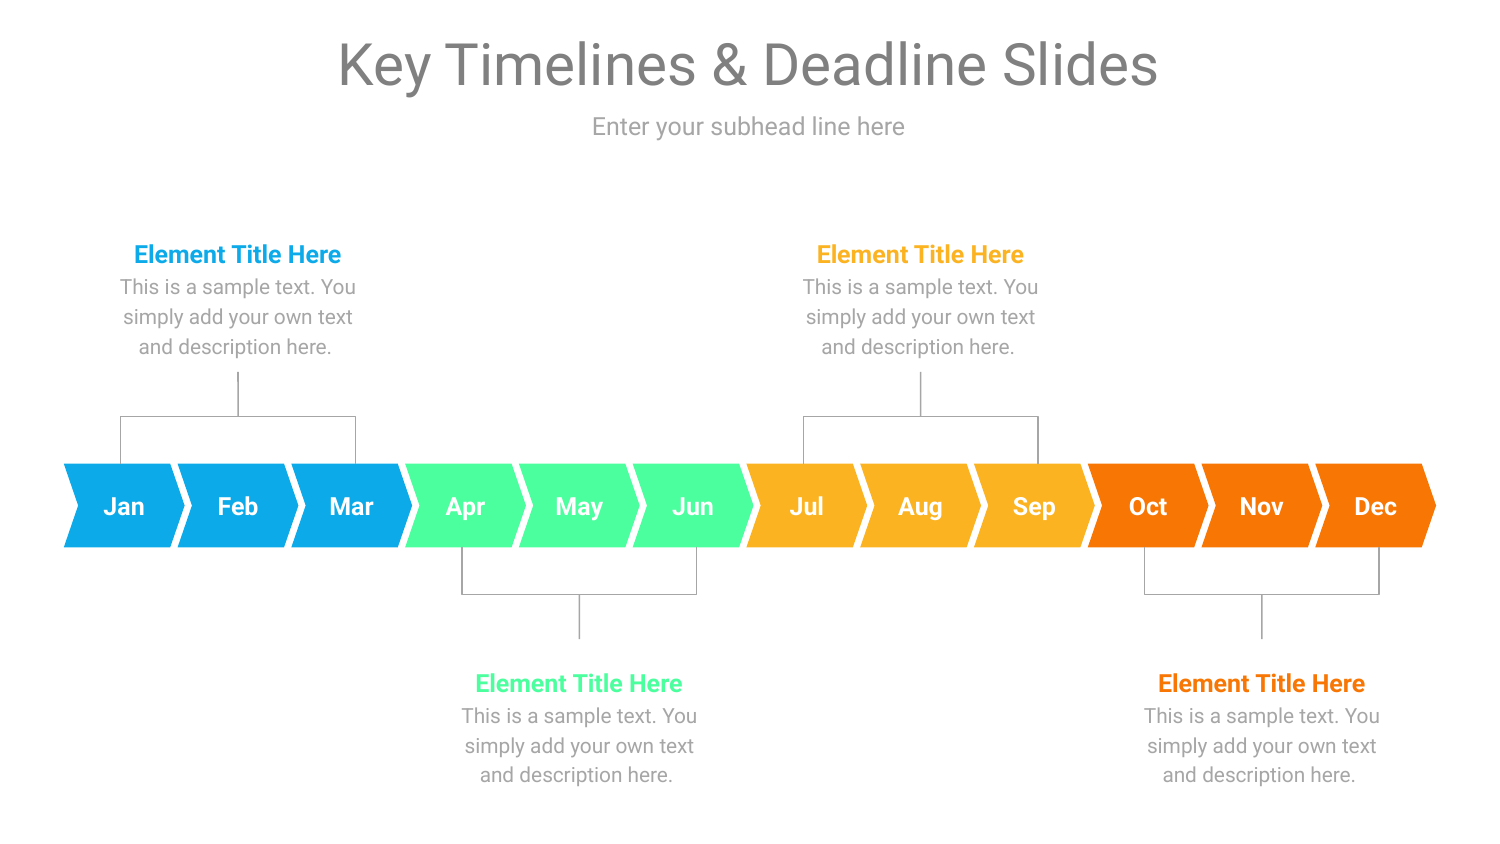

# Key Timelines & Deadline Slides
Enter your subhead line here
Element Title Here
This is a sample text. You simply add your own text and description here.
Element Title Here
This is a sample text. You simply add your own text and description here.

Jan
Feb
Mar
Apr
May
Jun
Jul
Aug
Sep
Oct
Nov
Dec

Element Title Here
This is a sample text. You simply add your own text and description here.
Element Title Here
This is a sample text. You simply add your own text and description here.